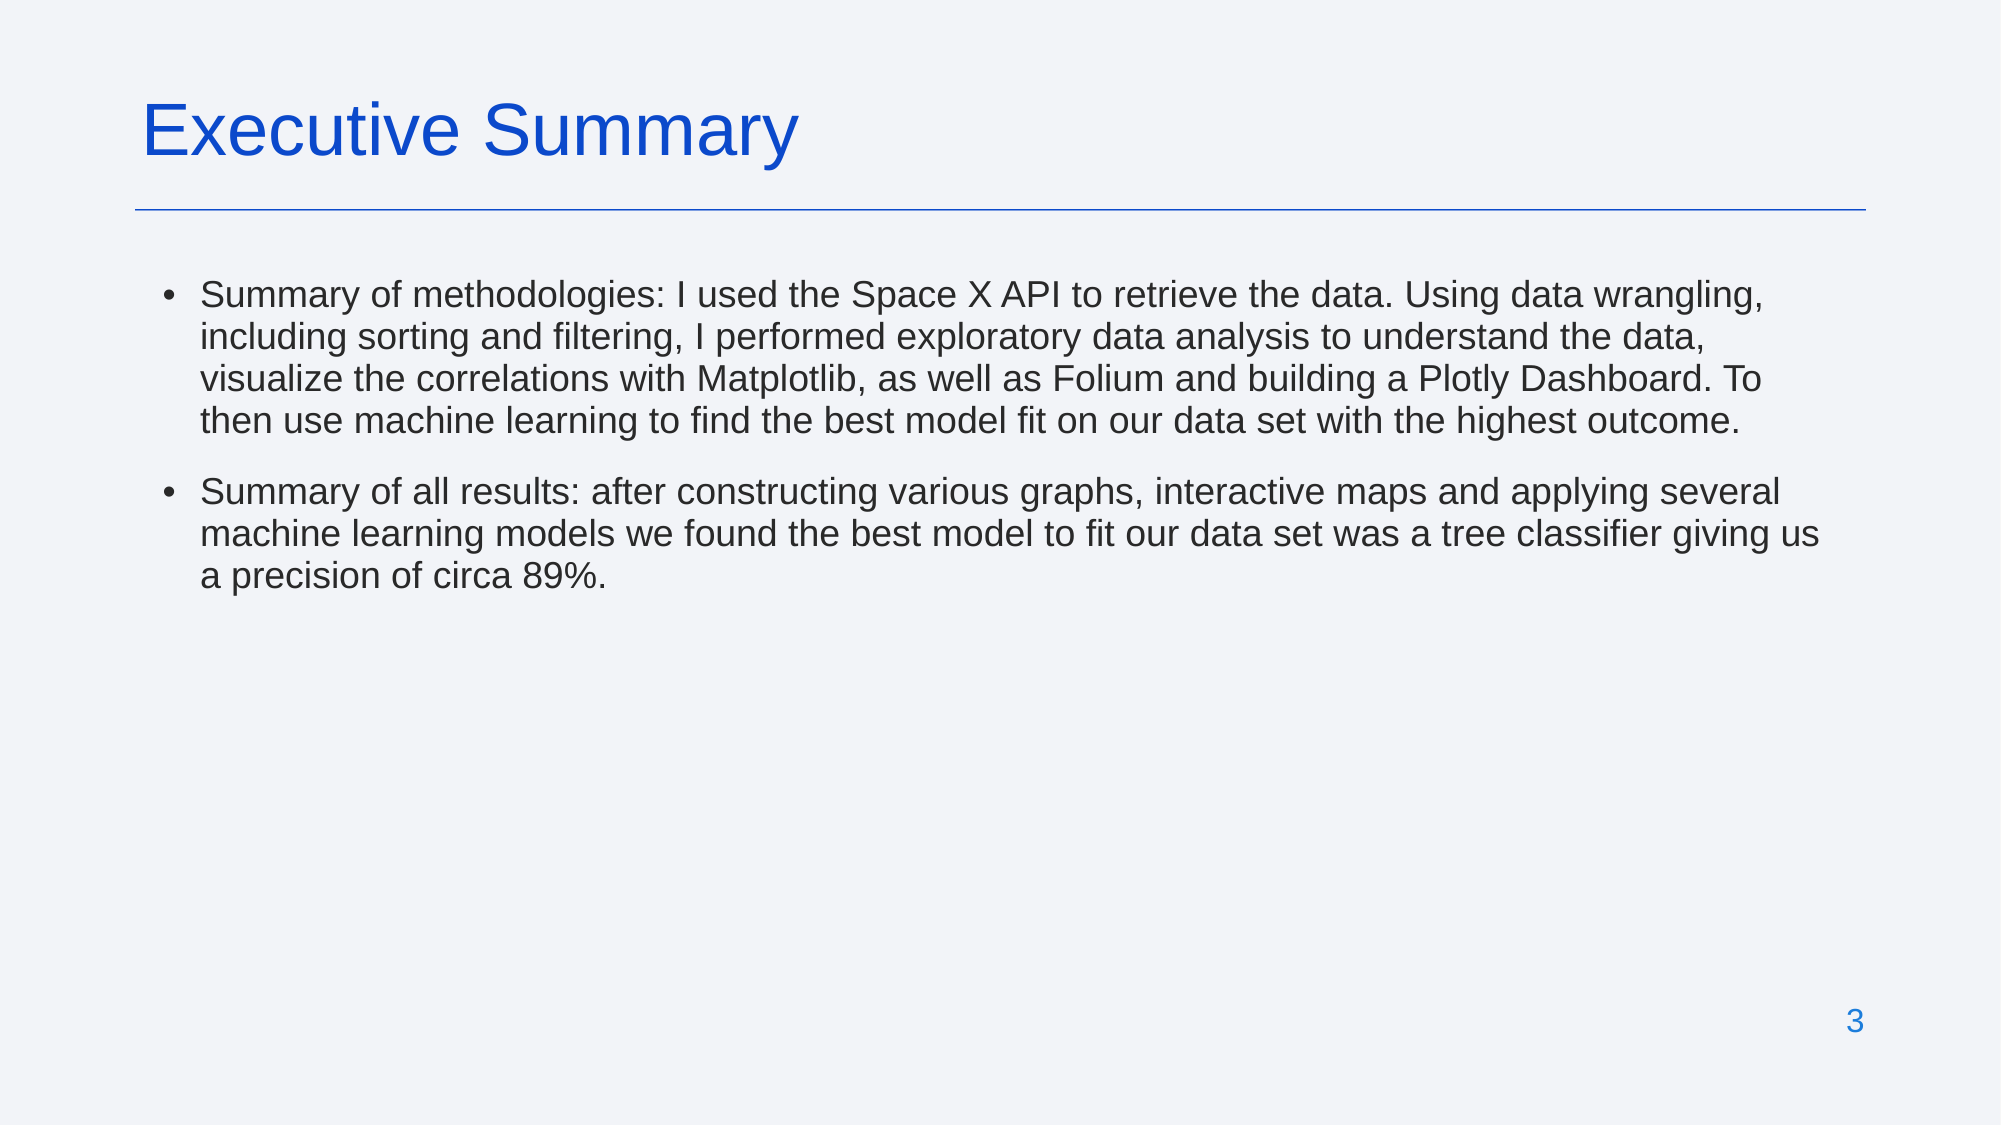

Executive Summary
Summary of methodologies: I used the Space X API to retrieve the data. Using data wrangling, including sorting and filtering, I performed exploratory data analysis to understand the data, visualize the correlations with Matplotlib, as well as Folium and building a Plotly Dashboard. To then use machine learning to find the best model fit on our data set with the highest outcome.
Summary of all results: after constructing various graphs, interactive maps and applying several machine learning models we found the best model to fit our data set was a tree classifier giving us a precision of circa 89%.
3